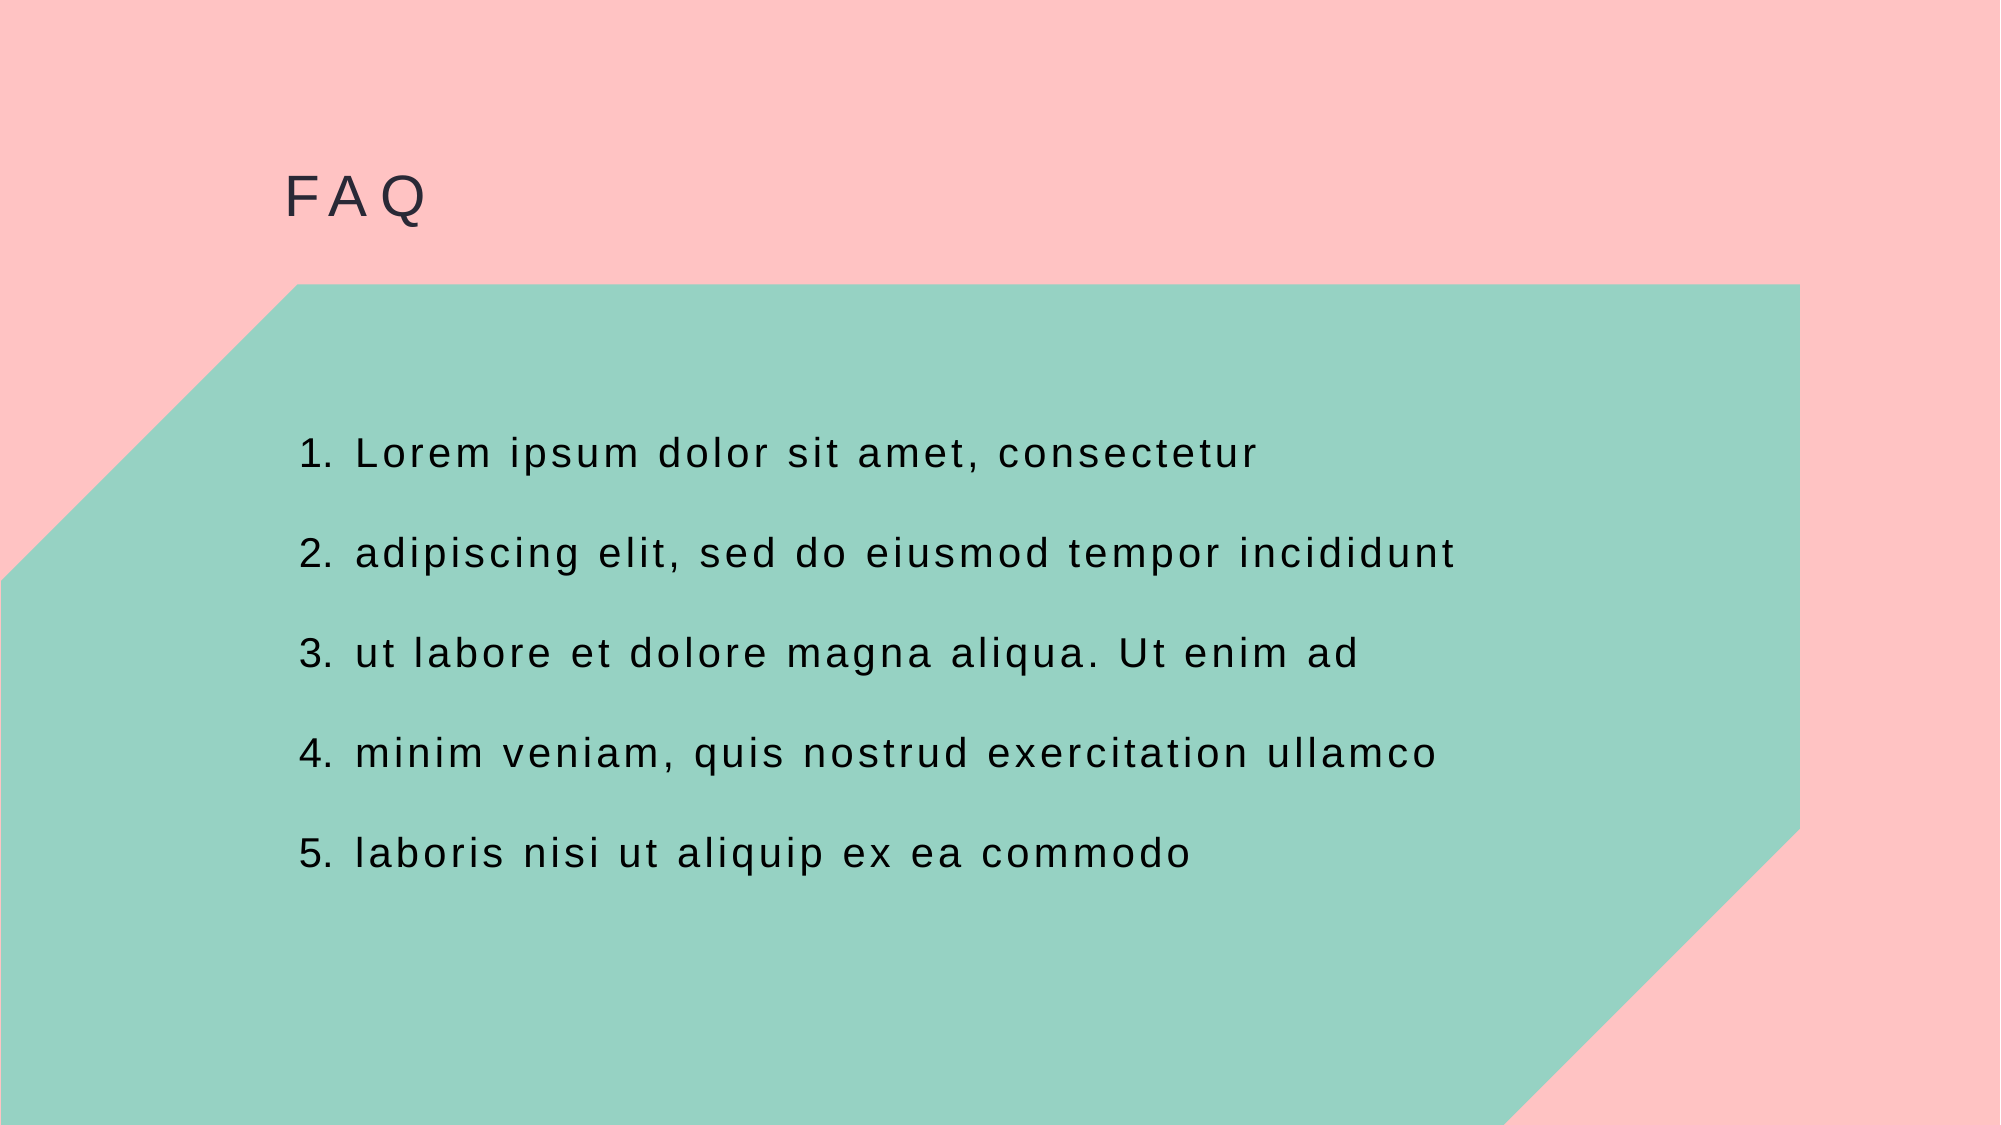

FAQ

Lorem ipsum dolor sit amet, consectetur
adipiscing elit, sed do eiusmod tempor incididunt
ut labore et dolore magna aliqua. Ut enim ad
minim veniam, quis nostrud exercitation ullamco
laboris nisi ut aliquip ex ea commodo